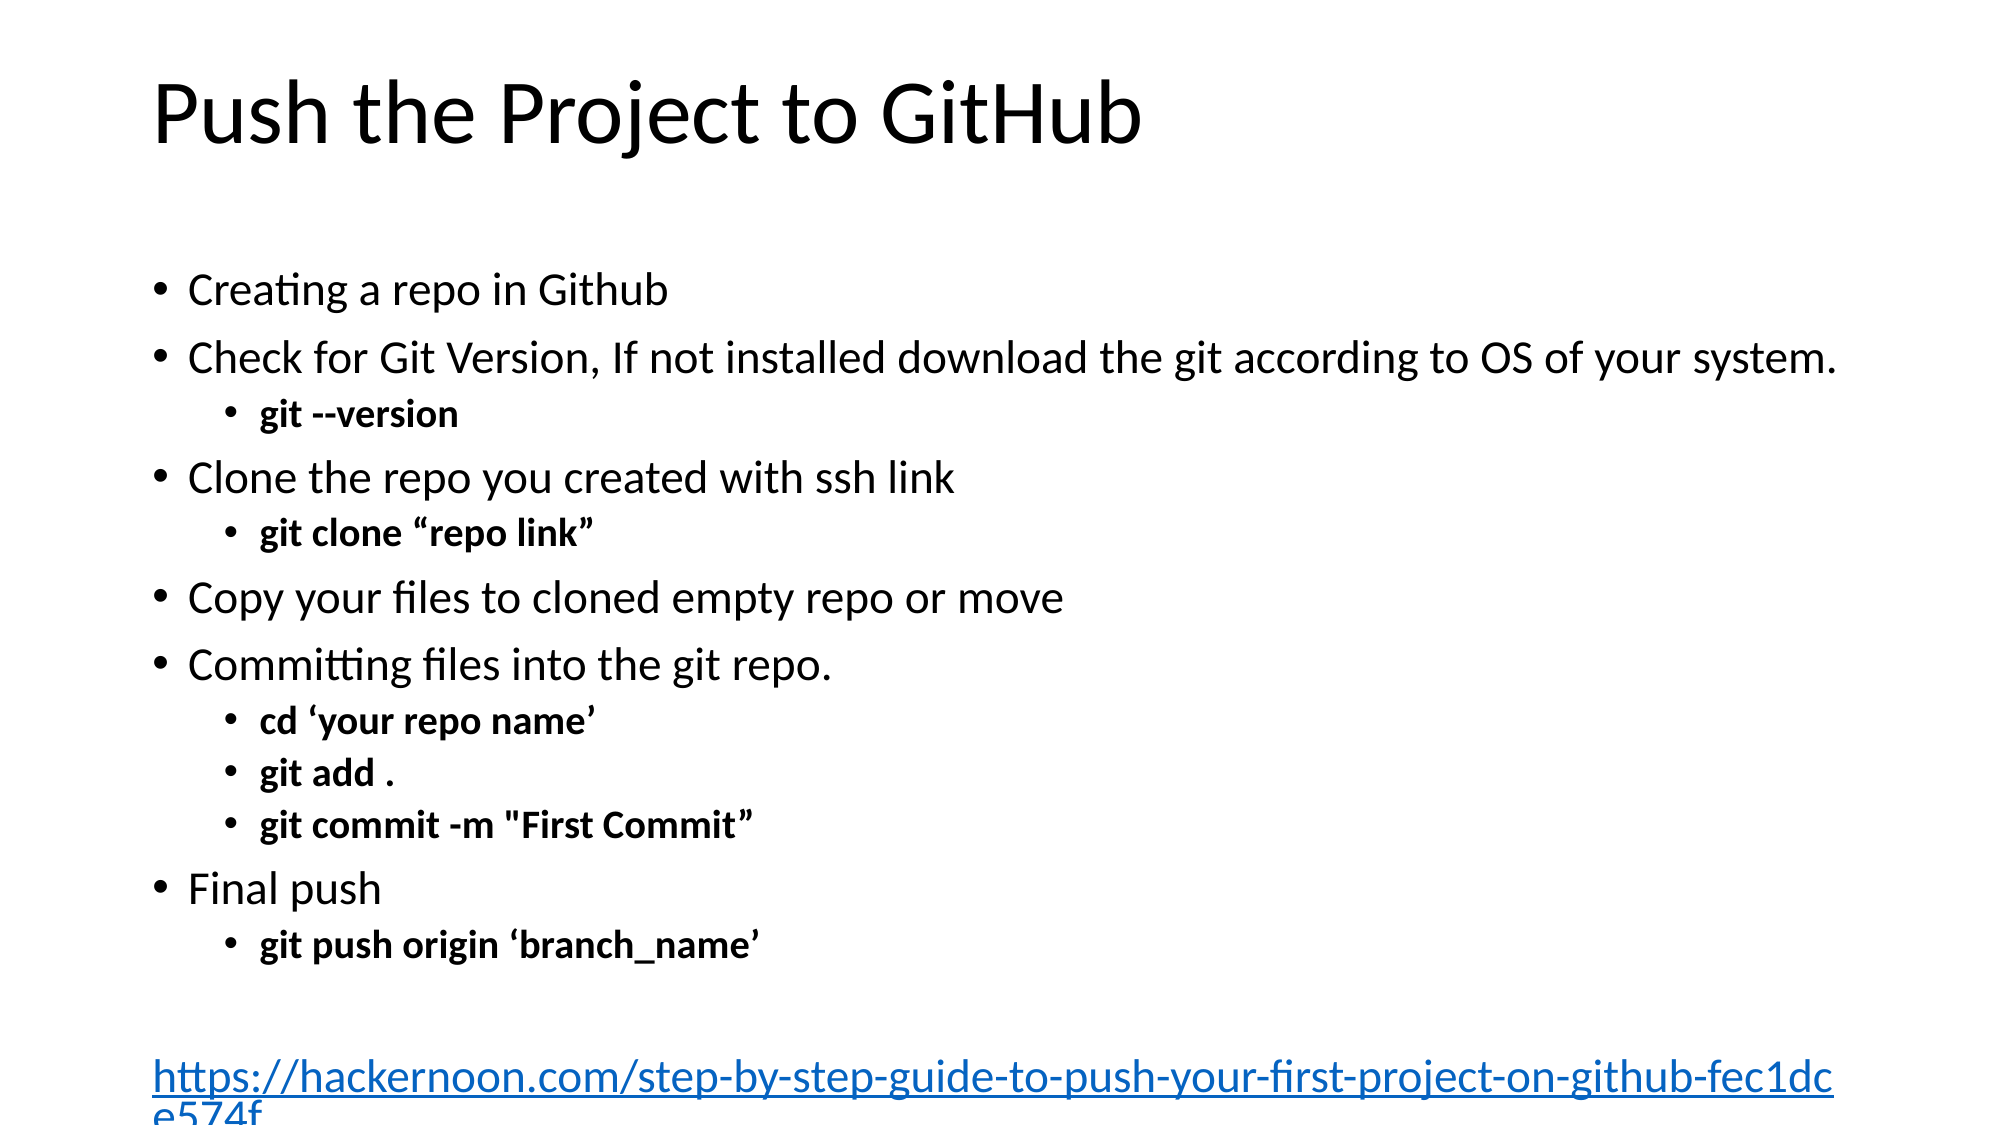

# Push the Project to GitHub

Creating a repo in Github
Check for Git Version, If not installed download the git according to OS of your system.
git --version
Clone the repo you created with ssh link
git clone “repo link”
Copy your files to cloned empty repo or move
Committing files into the git repo.
cd ‘your repo name’
git add .
git commit -m "First Commit”
Final push
git push origin ‘branch_name’

https://hackernoon.com/step-by-step-guide-to-push-your-first-project-on-github-fec1dce574f